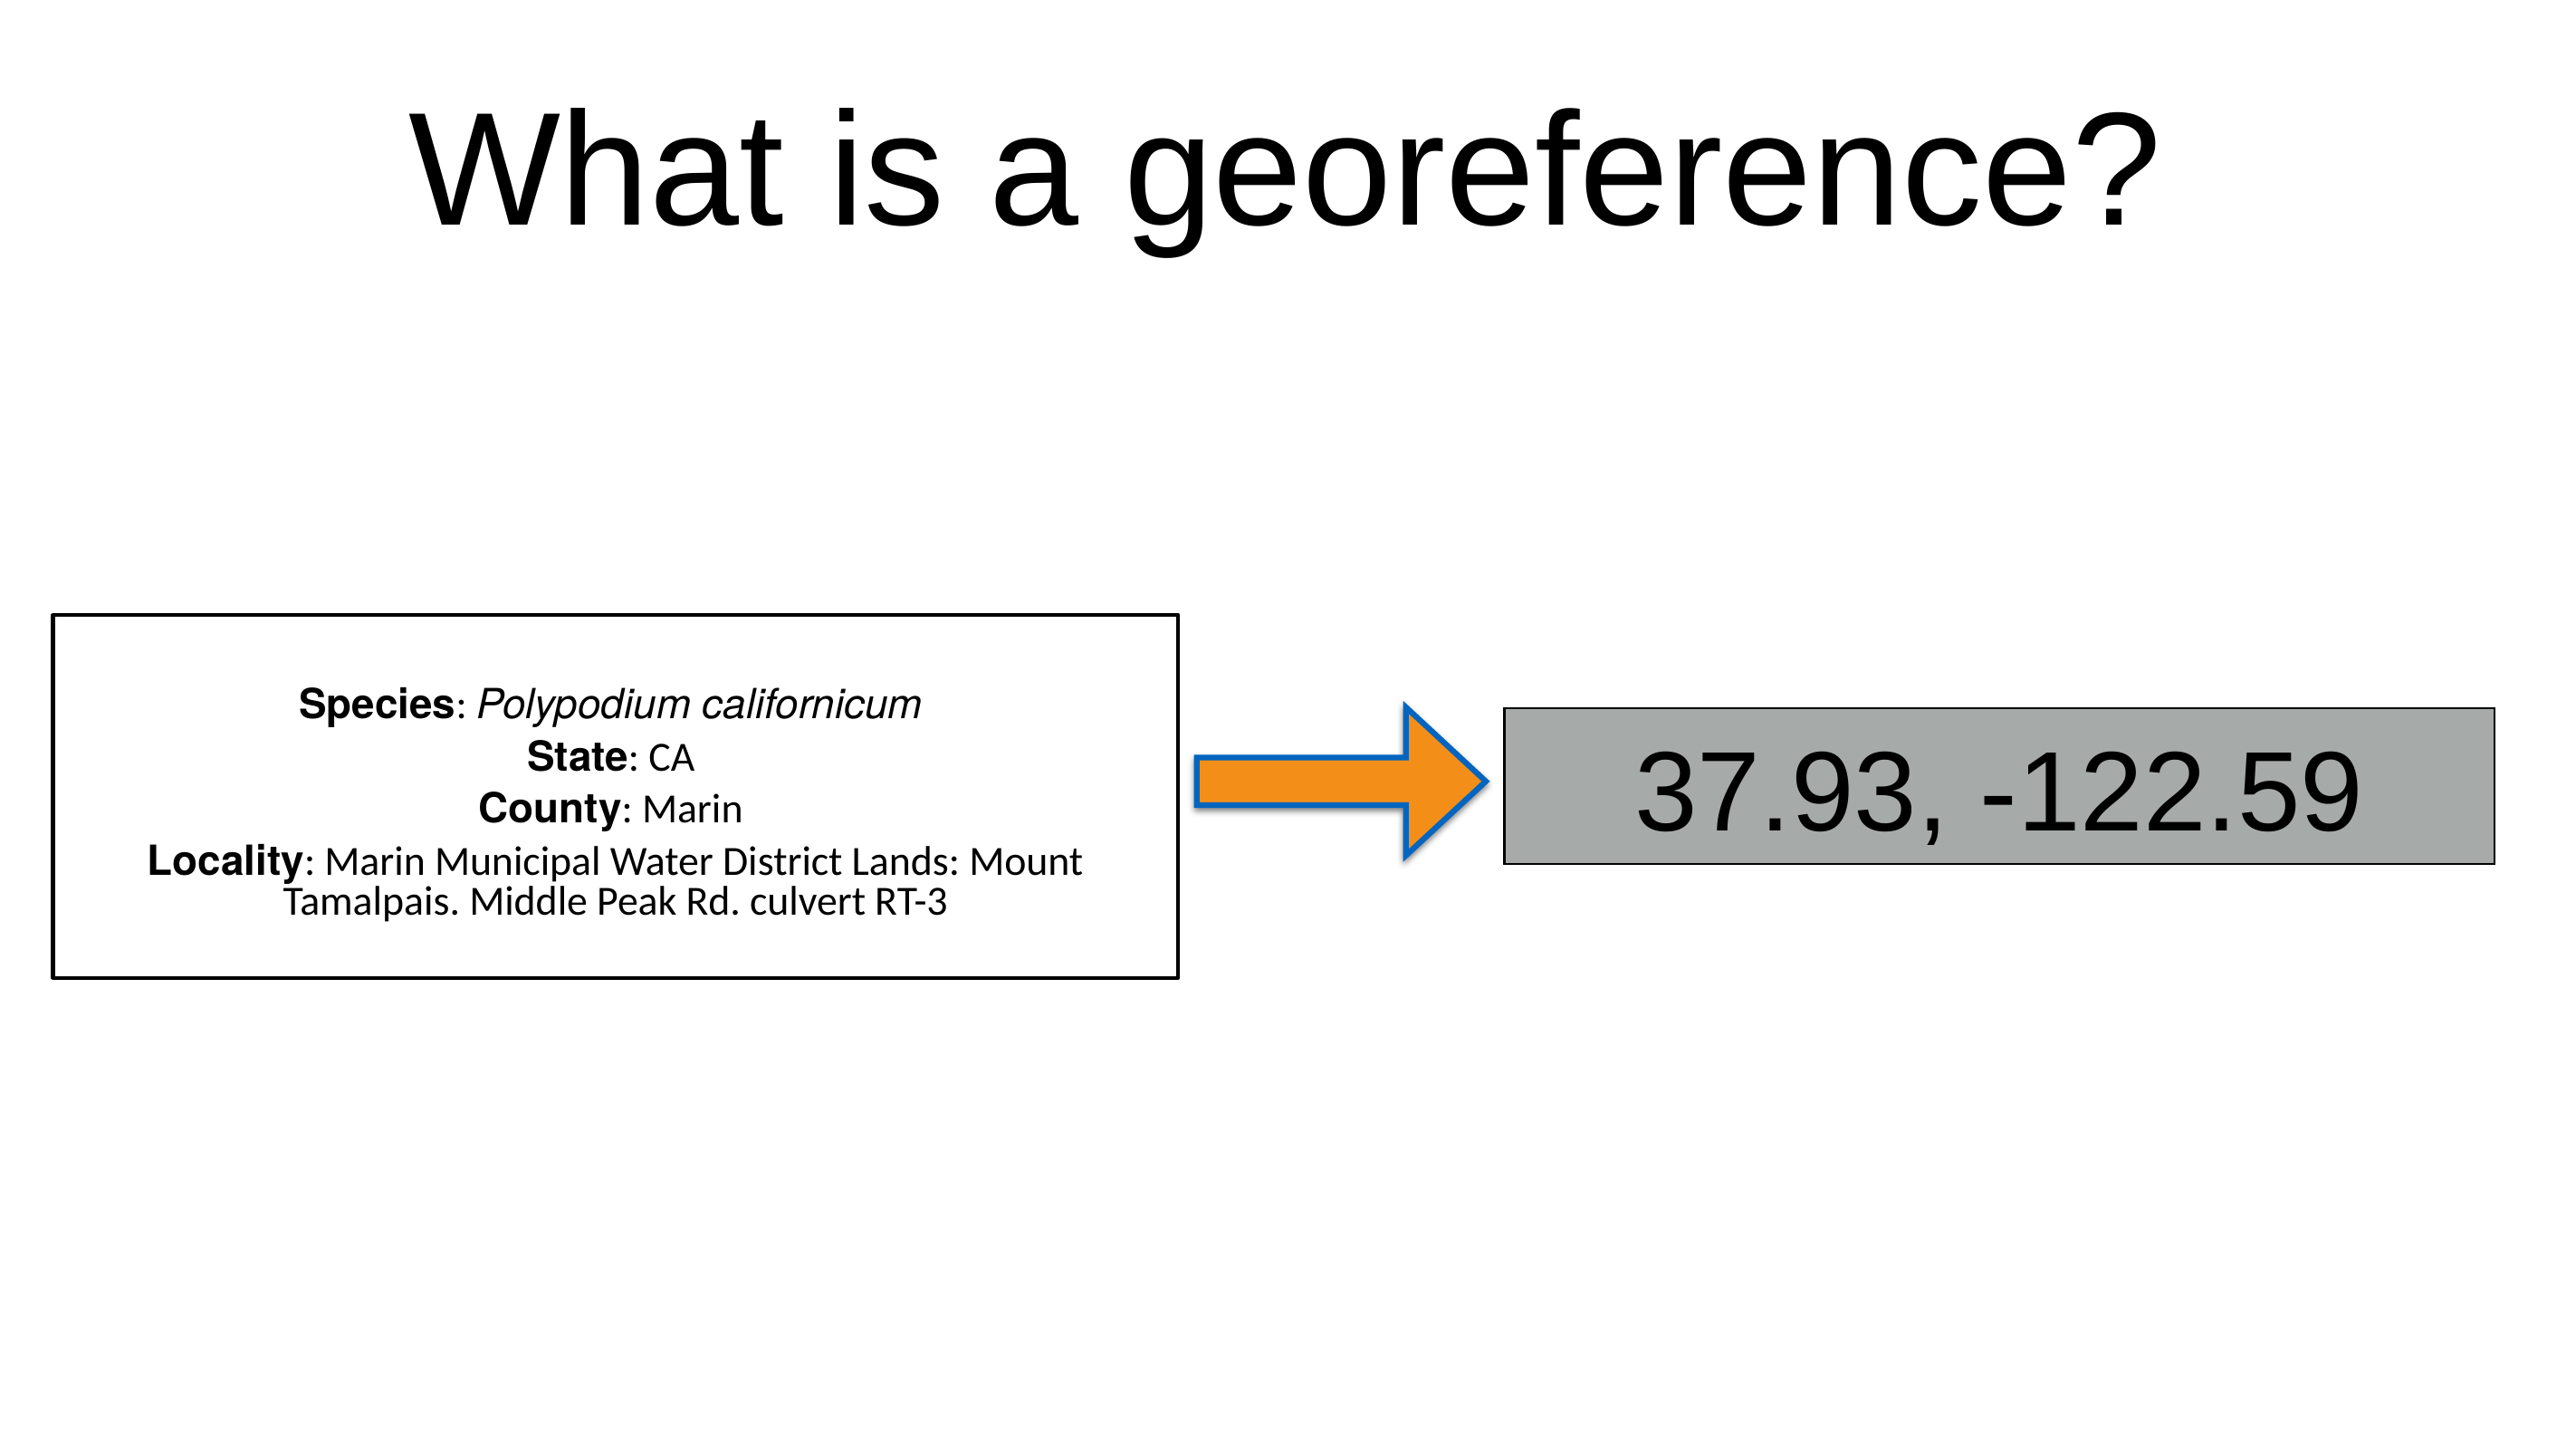

# What is a georeference?

Species: Polypodium californicum
State: CA
County: Marin
Locality: Marin Municipal Water District Lands: Mount Tamalpais. Middle Peak Rd. culvert RT-3

37.93, -122.59